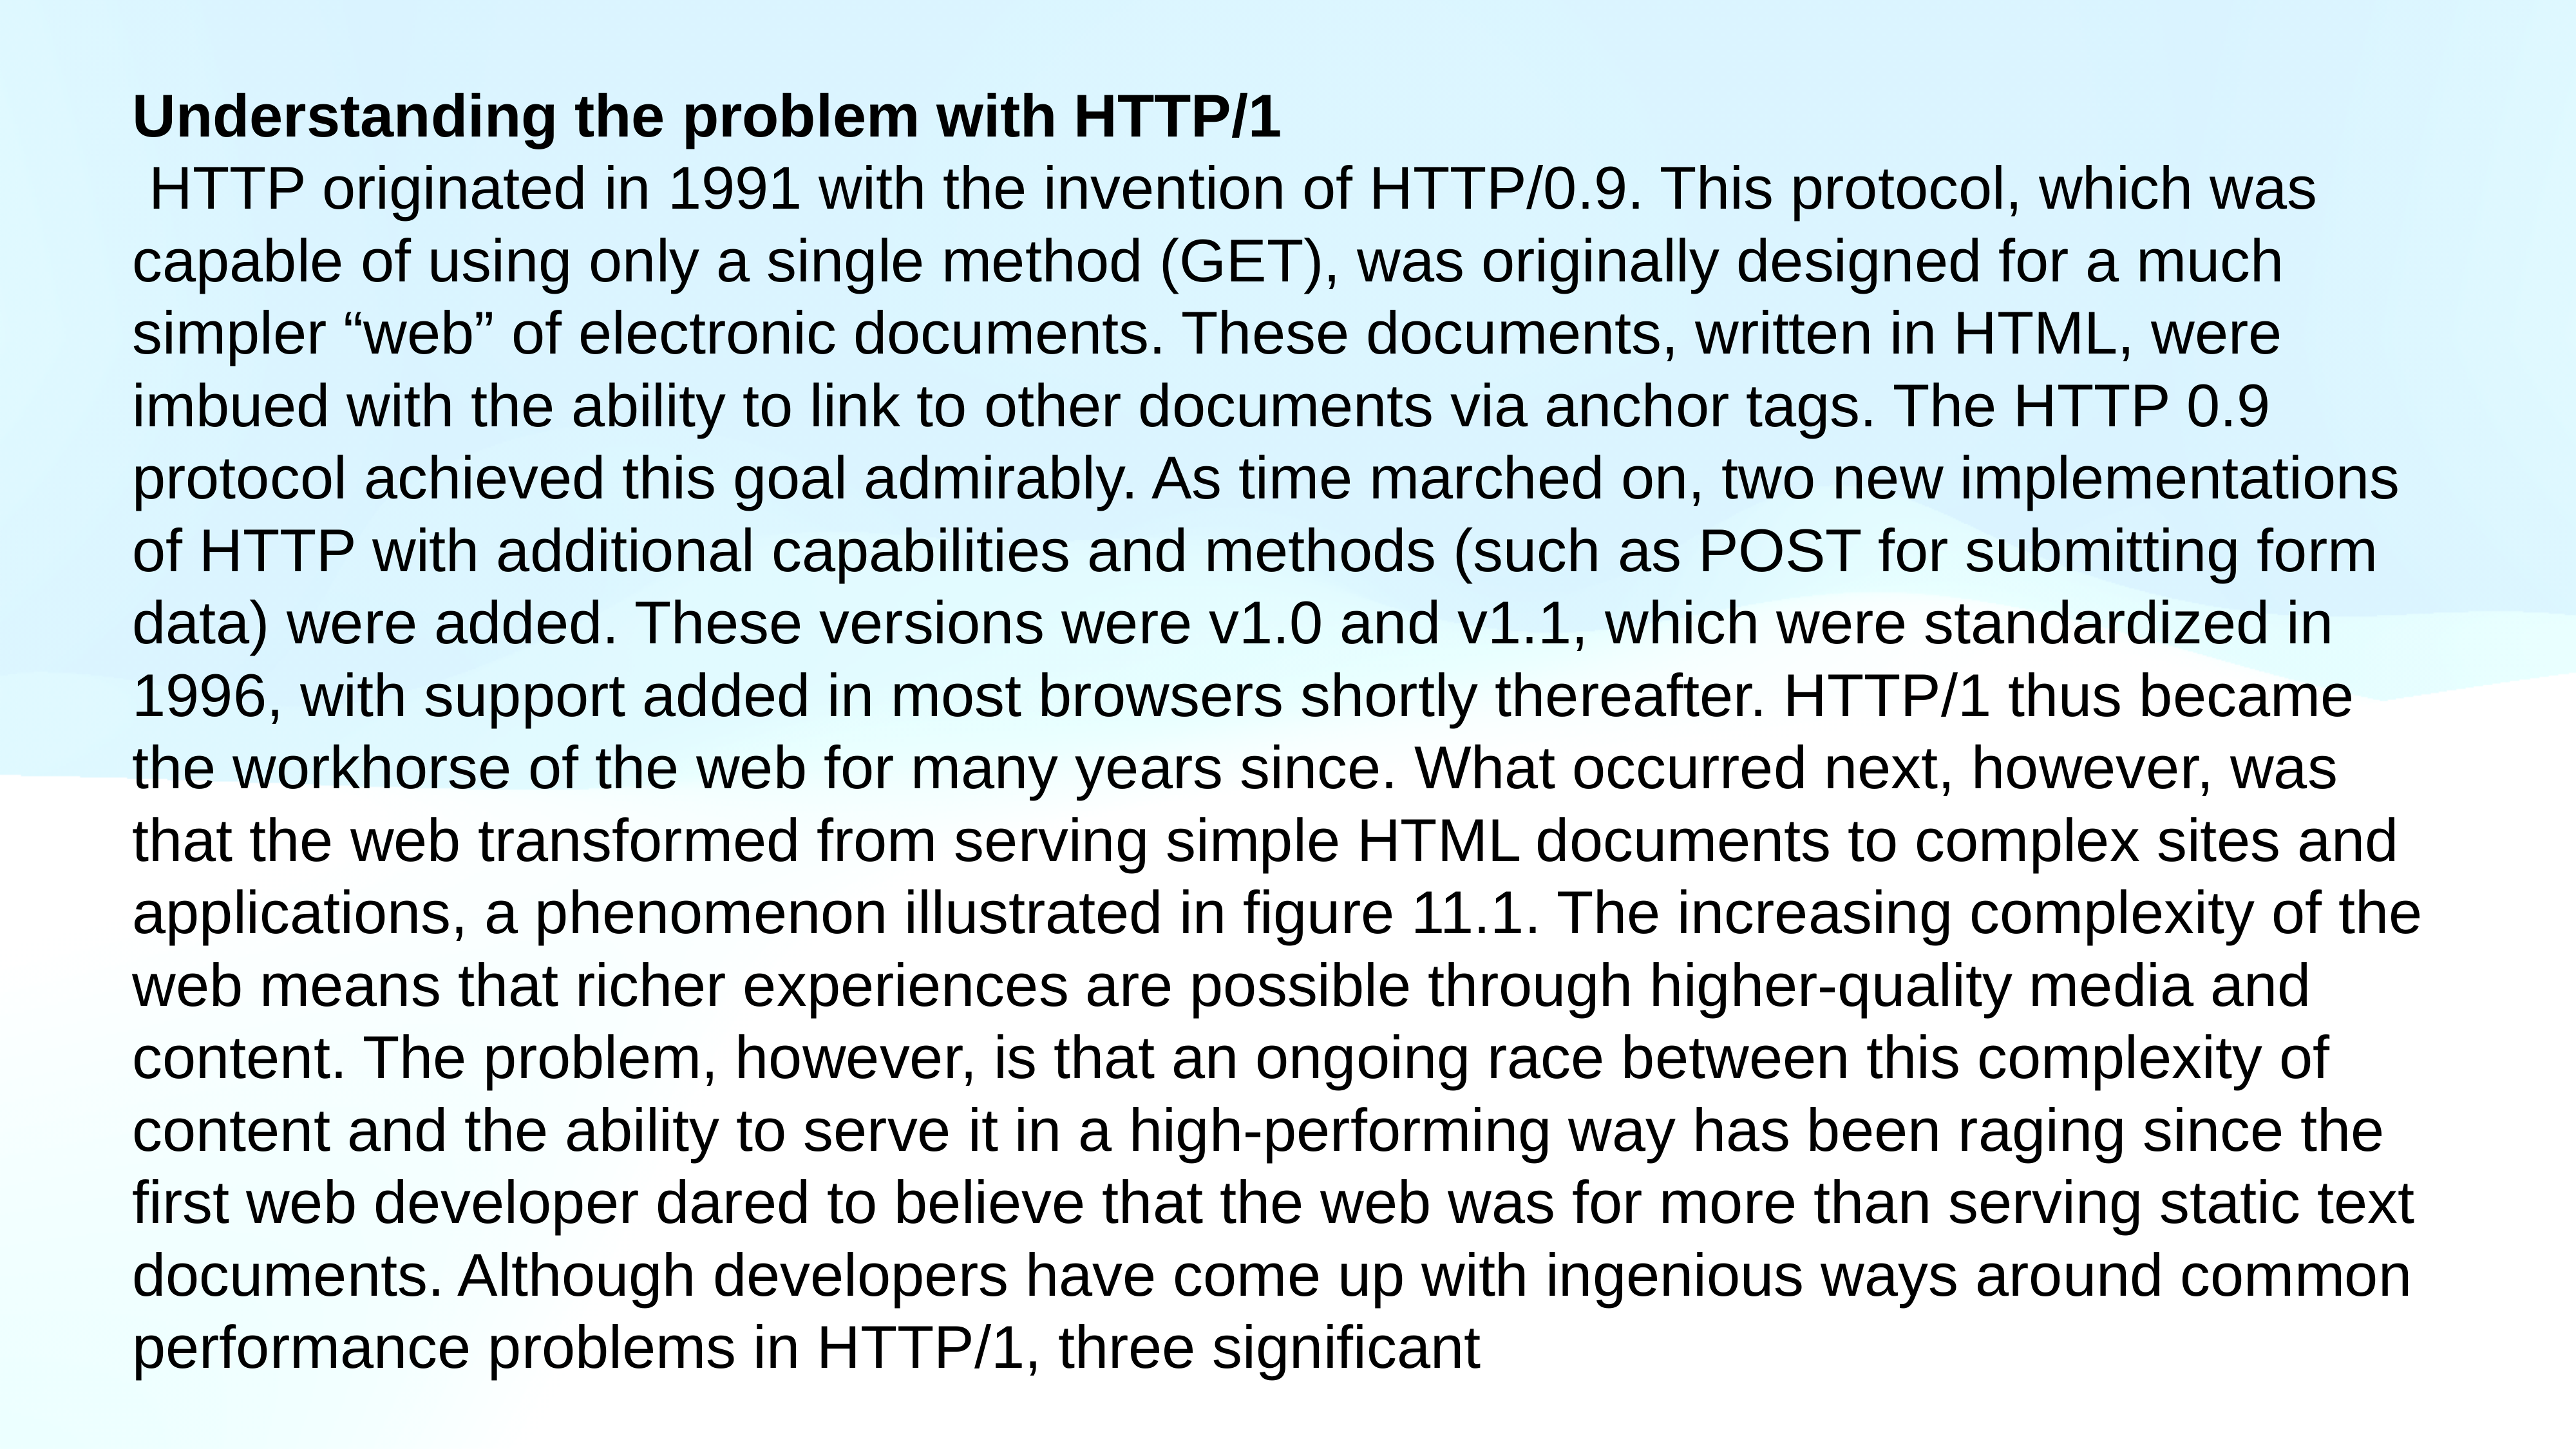

Understanding the problem with HTTP/1
 HTTP originated in 1991 with the invention of HTTP/0.9. This protocol, which was capable of using only a single method (GET), was originally designed for a much simpler “web” of electronic documents. These documents, written in HTML, were imbued with the ability to link to other documents via anchor tags. The HTTP 0.9 protocol achieved this goal admirably. As time marched on, two new implementations of HTTP with additional capabilities and methods (such as POST for submitting form data) were added. These versions were v1.0 and v1.1, which were standardized in 1996, with support added in most browsers shortly thereafter. HTTP/1 thus became the workhorse of the web for many years since. What occurred next, however, was that the web transformed from serving simple HTML documents to complex sites and applications, a phenomenon illustrated in figure 11.1. The increasing complexity of the web means that richer experiences are possible through higher-quality media and content. The problem, however, is that an ongoing race between this complexity of content and the ability to serve it in a high-performing way has been raging since the first web developer dared to believe that the web was for more than serving static text documents. Although developers have come up with ingenious ways around common performance problems in HTTP/1, three significant